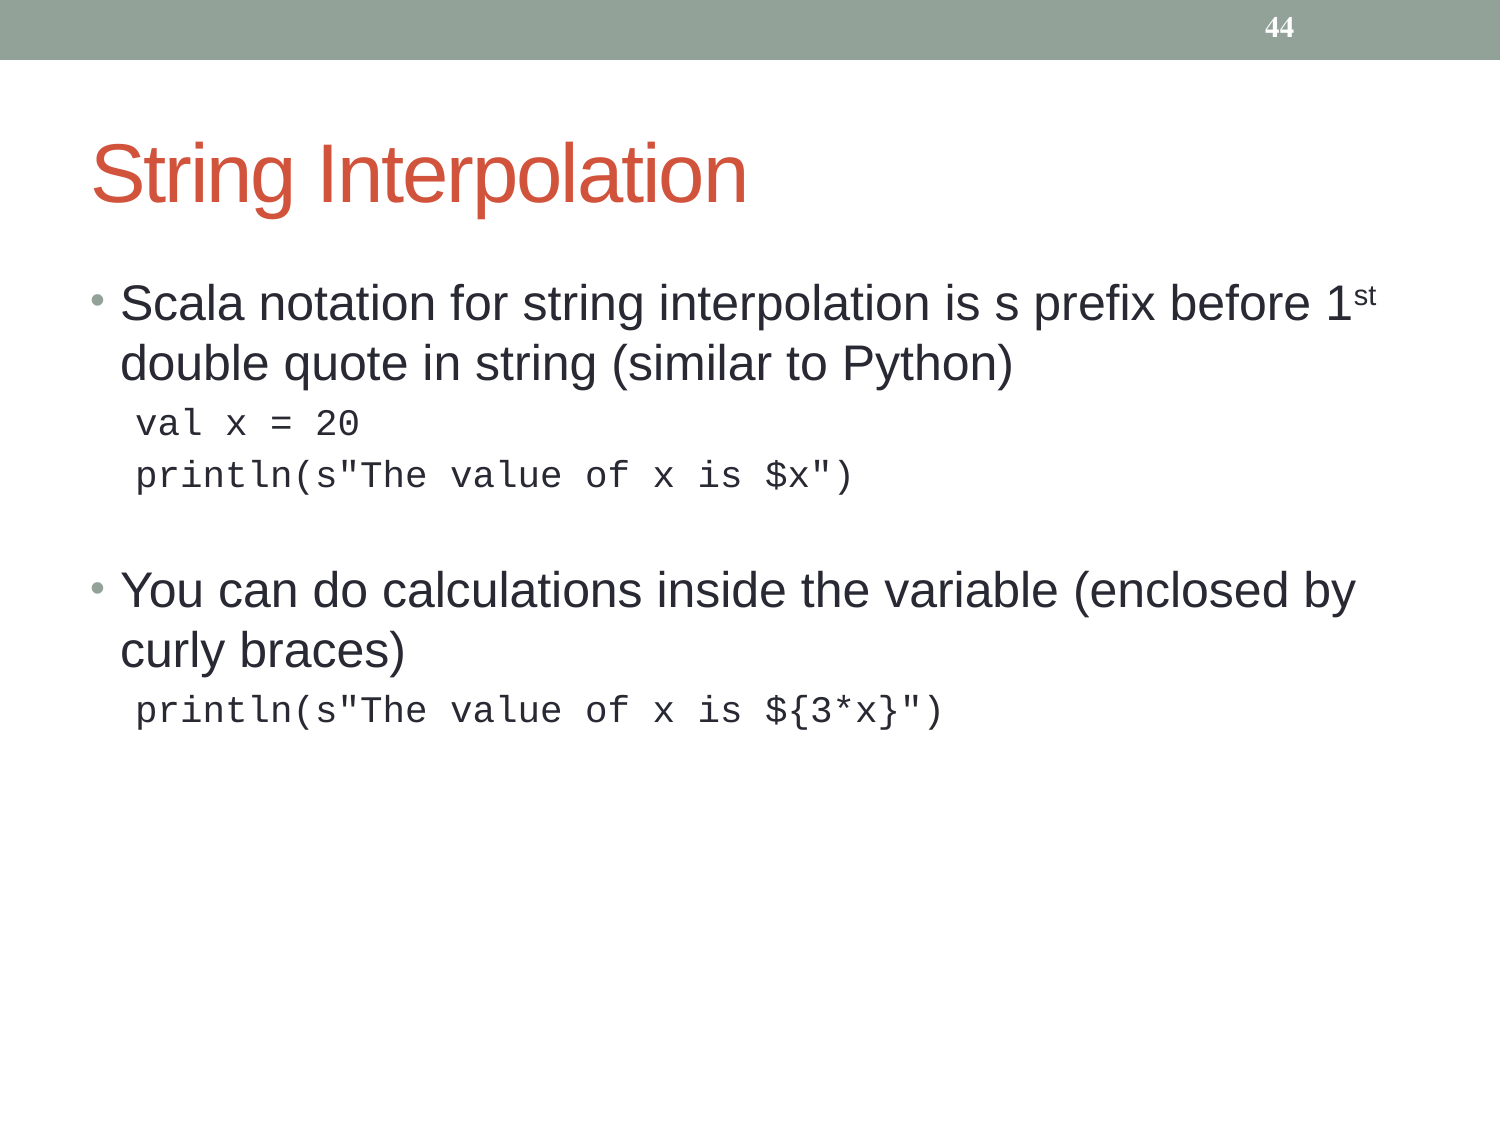

44
# String Interpolation
Scala notation for string interpolation is s prefix before 1st double quote in string (similar to Python)
val x = 20
println(s"The value of x is $x")

You can do calculations inside the variable (enclosed by curly braces)
println(s"The value of x is ${3*x}")